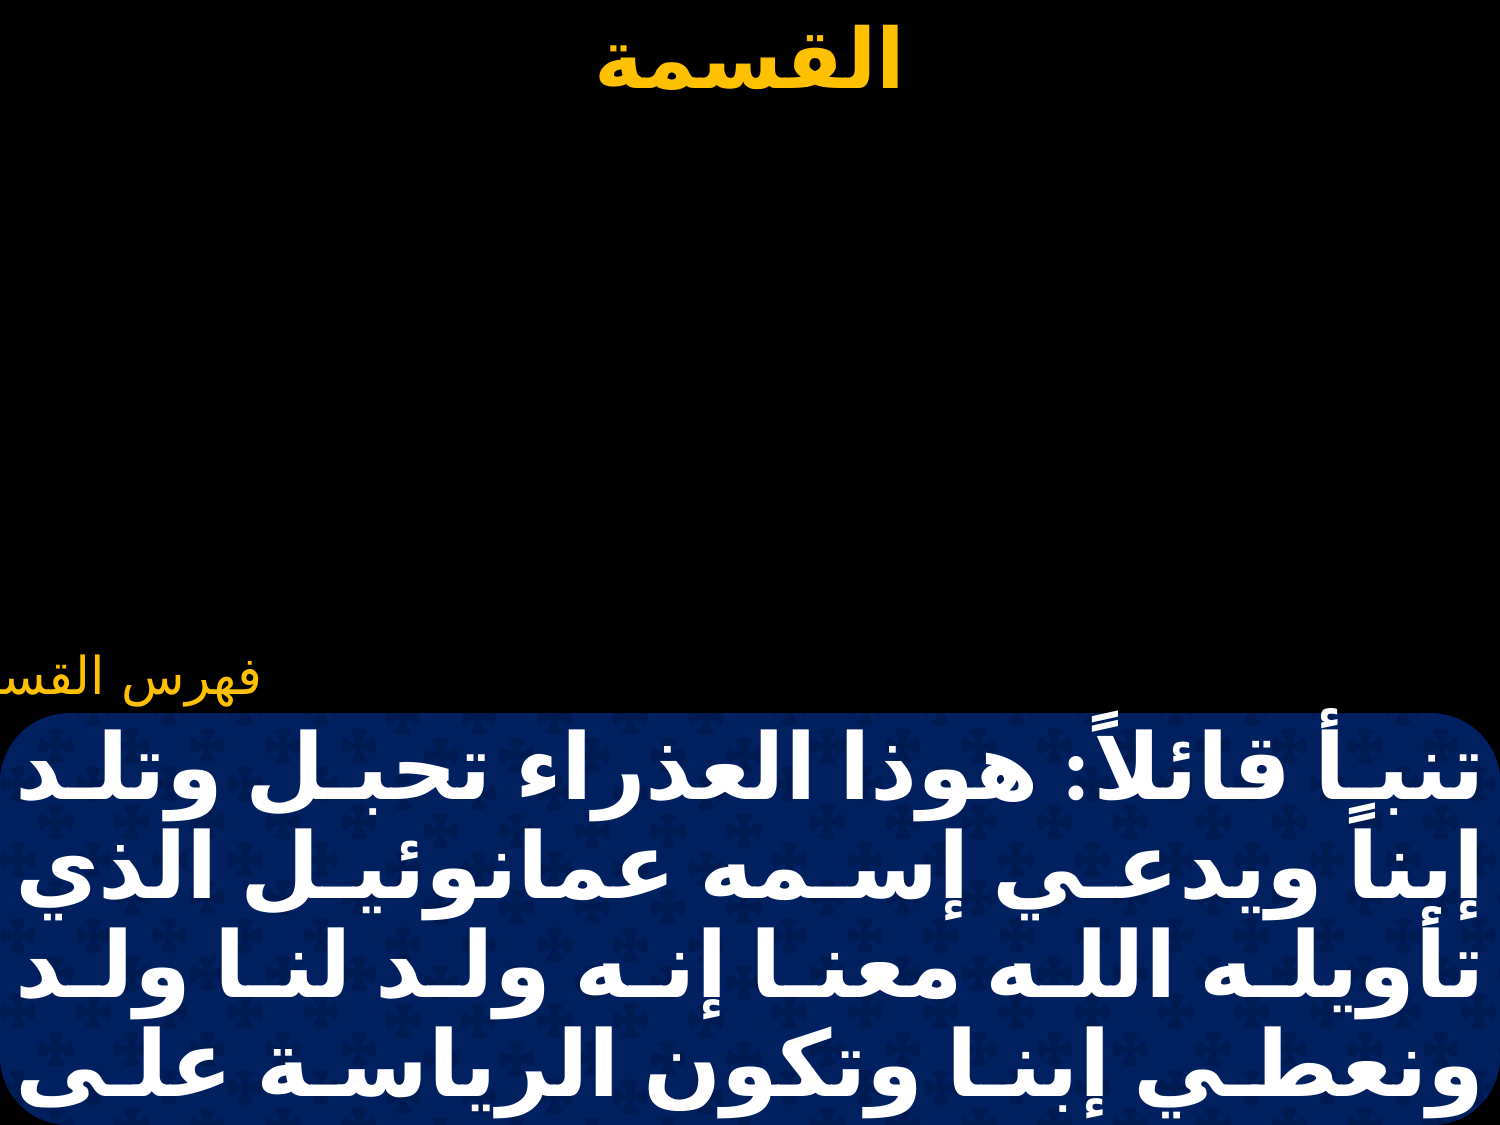

#
تنبأ قائلاً: هوذا العذراء تحبل وتلد إبناً ويدعي إسمه عمانوئيل الذي تأويله الله معنا إنه ولد لنا ولد ونعطي إبنا وتكون الرياسة على منكبيه الله القوي المتسلط وملاك المشورة في الرئاسة الأبوية.